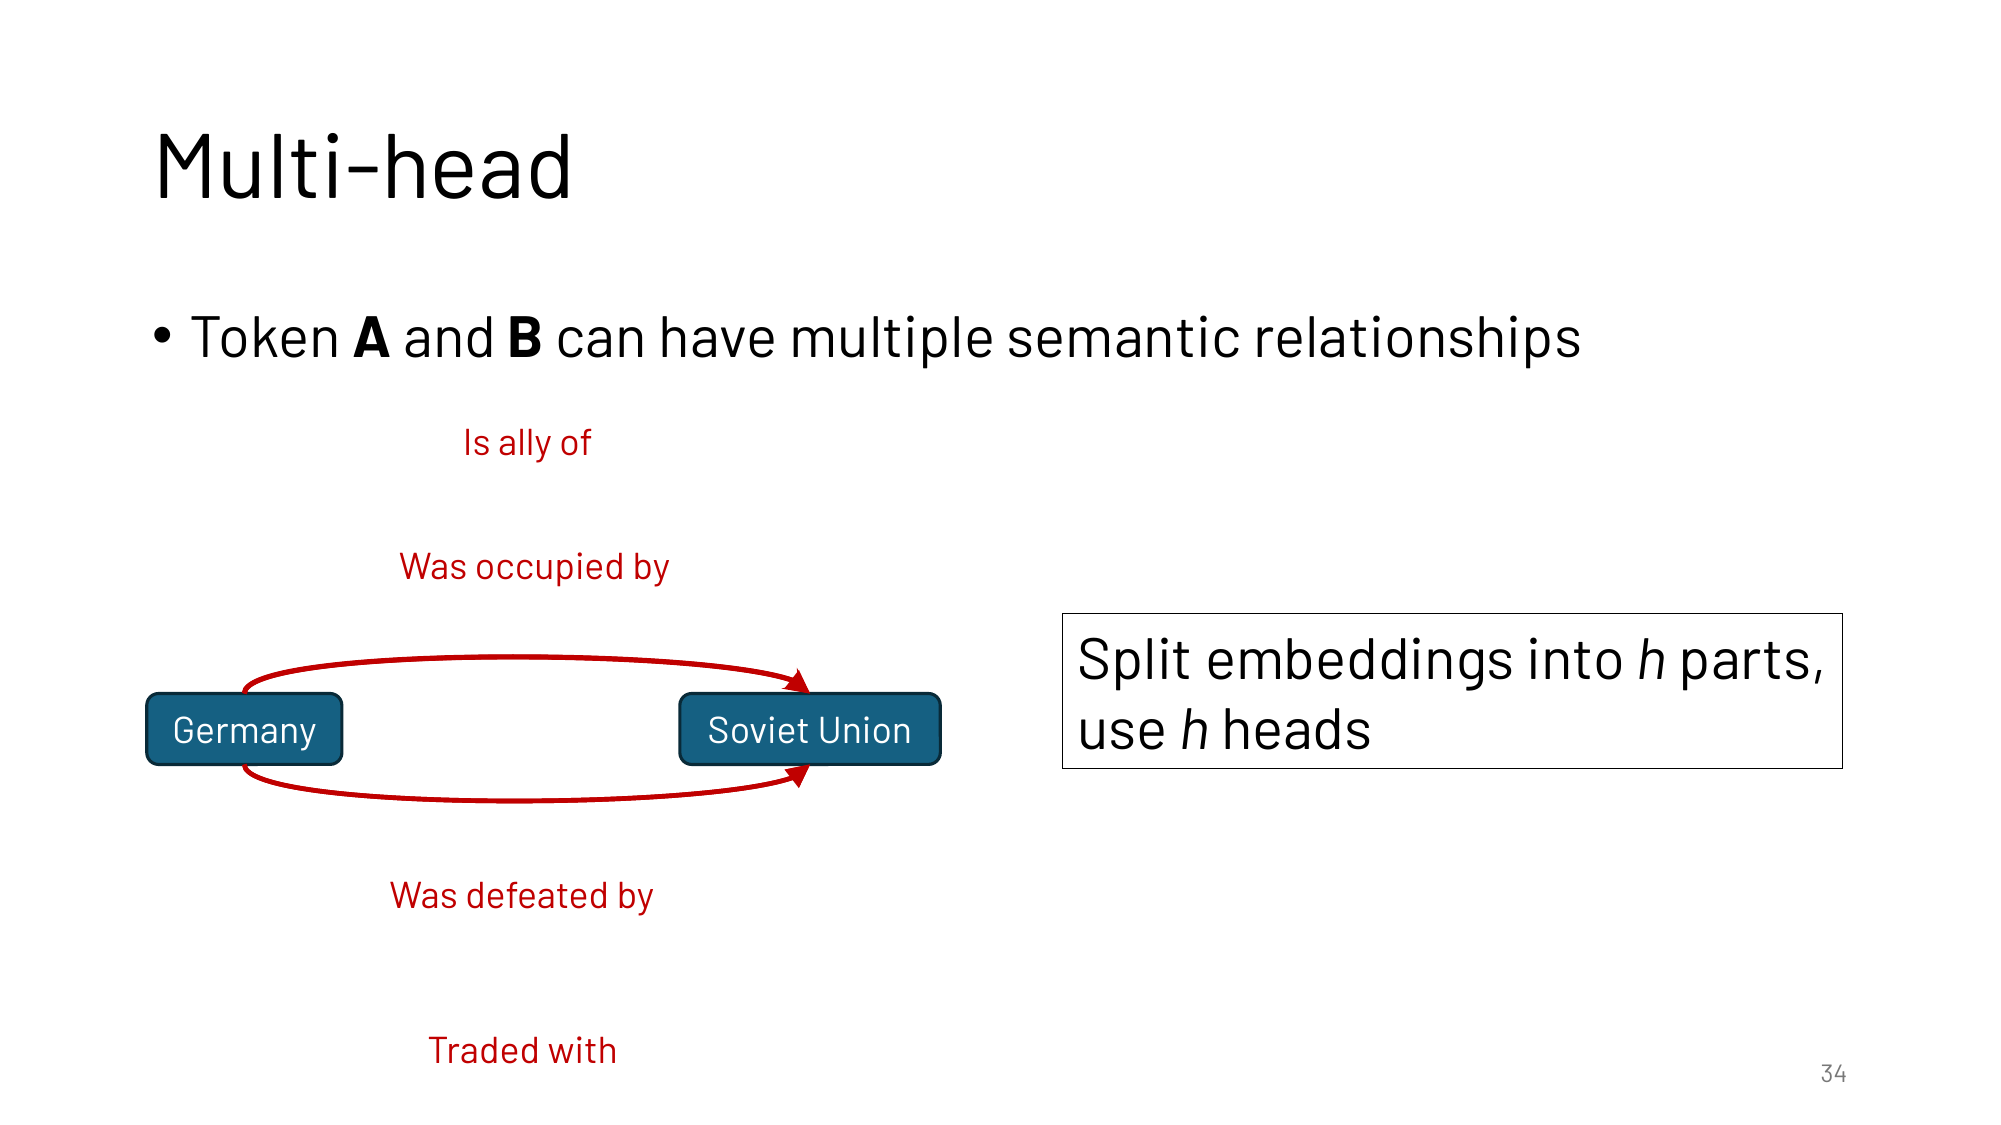

# Multi-head
Token A and B can have multiple semantic relationships
Is ally of
Was occupied by
Split embeddings into h parts,
use h heads
Germany
Soviet Union
Was defeated by
Traded with
34